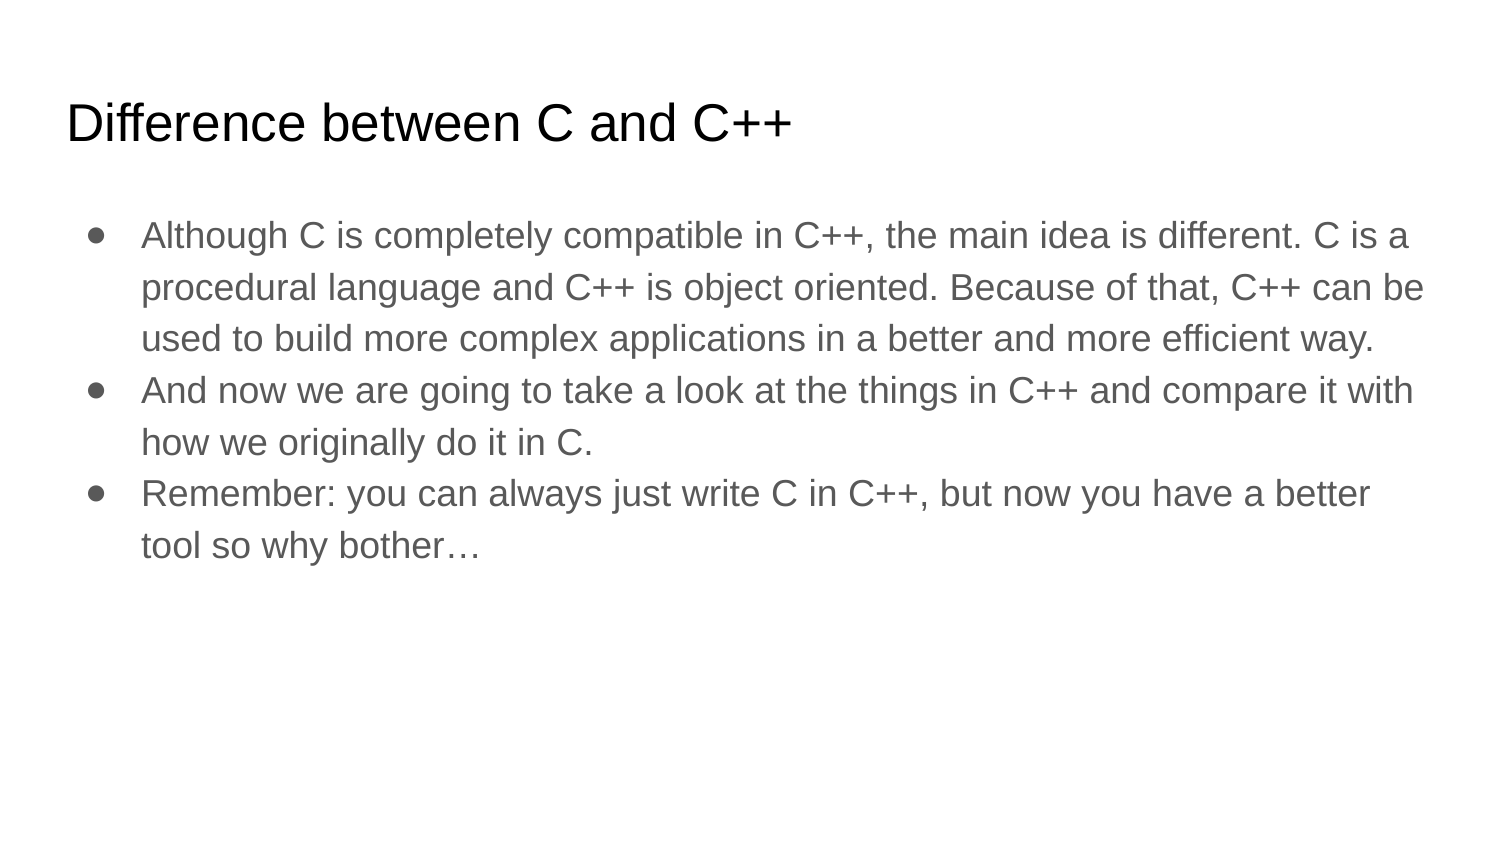

# Difference between C and C++
Although C is completely compatible in C++, the main idea is different. C is a procedural language and C++ is object oriented. Because of that, C++ can be used to build more complex applications in a better and more efficient way.
And now we are going to take a look at the things in C++ and compare it with how we originally do it in C.
Remember: you can always just write C in C++, but now you have a better tool so why bother…